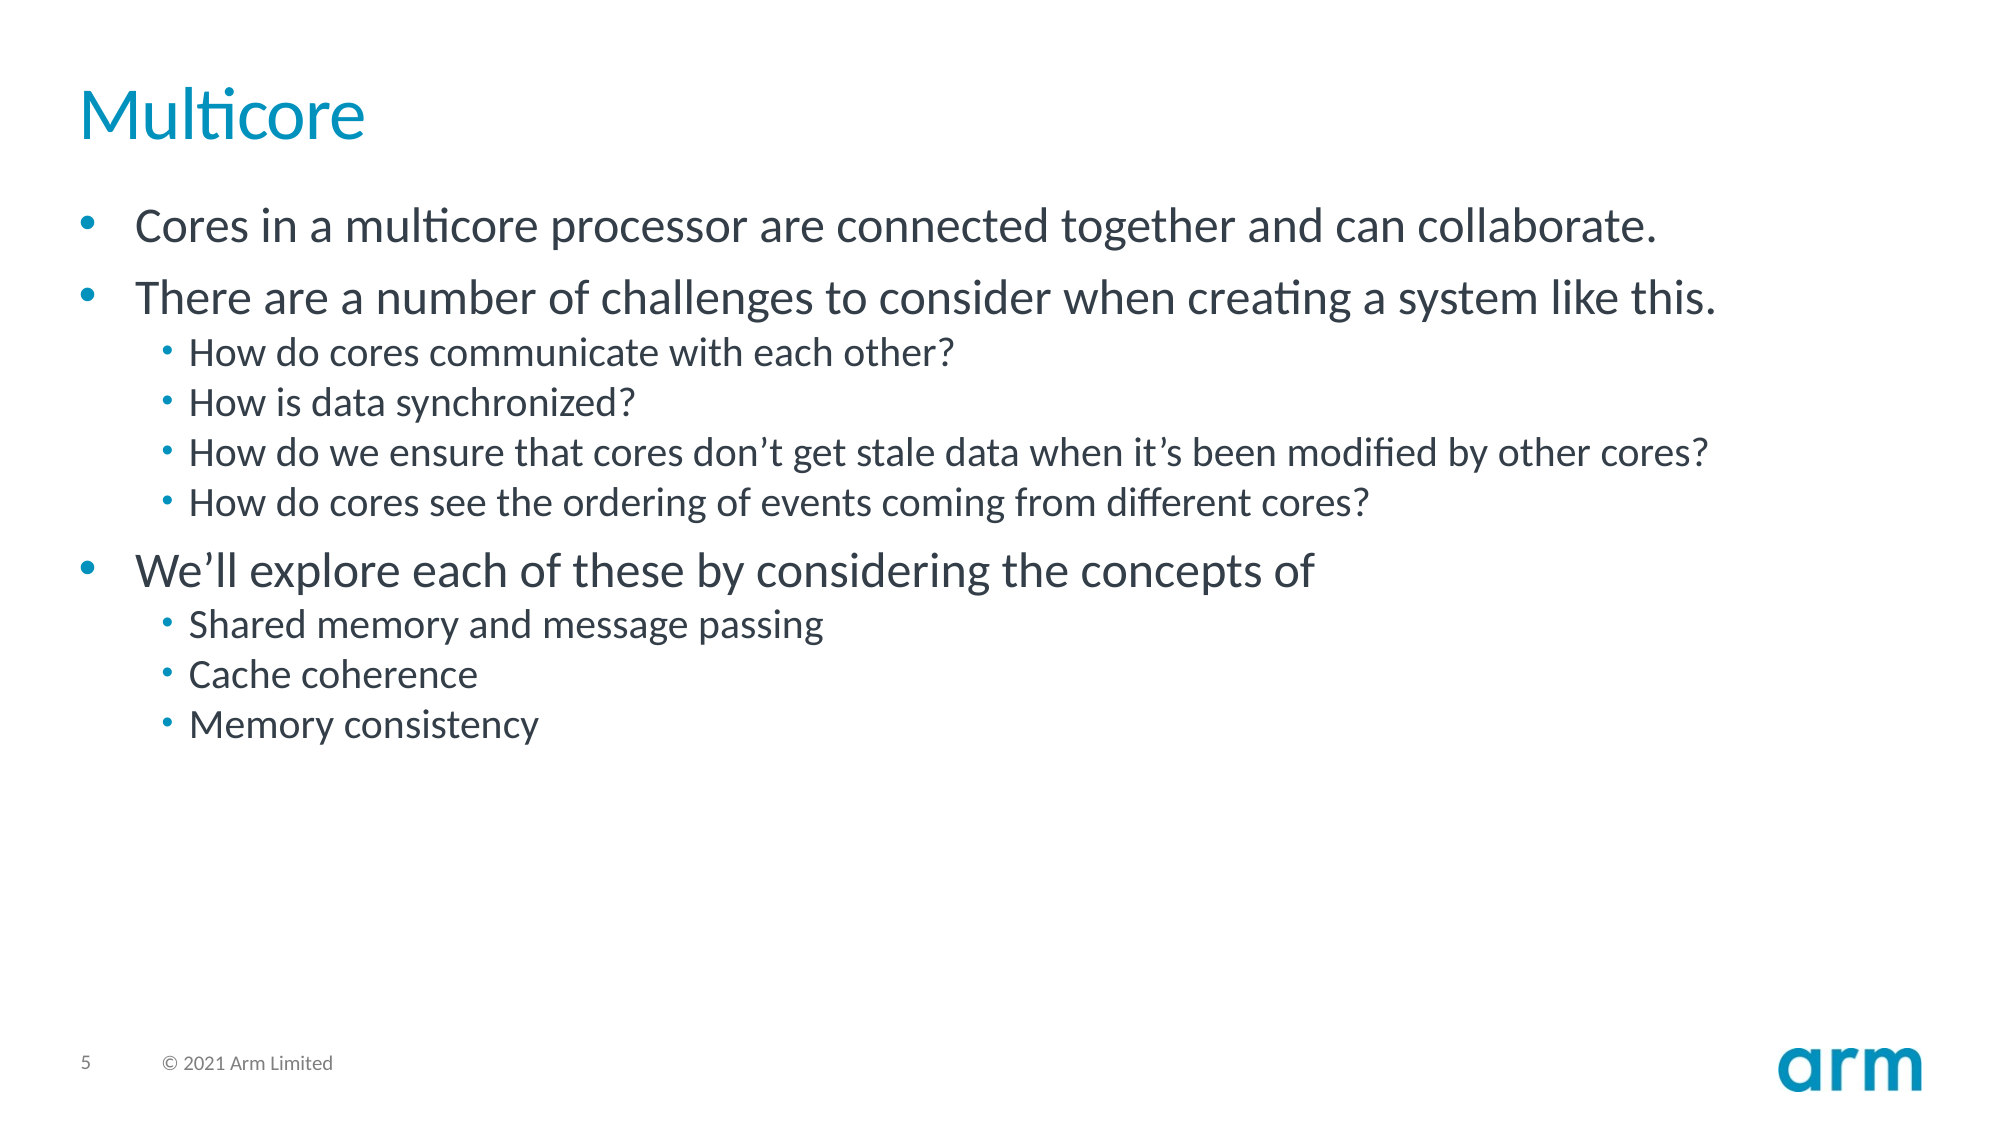

# Multicore
Cores in a multicore processor are connected together and can collaborate.
There are a number of challenges to consider when creating a system like this.
How do cores communicate with each other?
How is data synchronized?
How do we ensure that cores don’t get stale data when it’s been modified by other cores?
How do cores see the ordering of events coming from different cores?
We’ll explore each of these by considering the concepts of
Shared memory and message passing
Cache coherence
Memory consistency